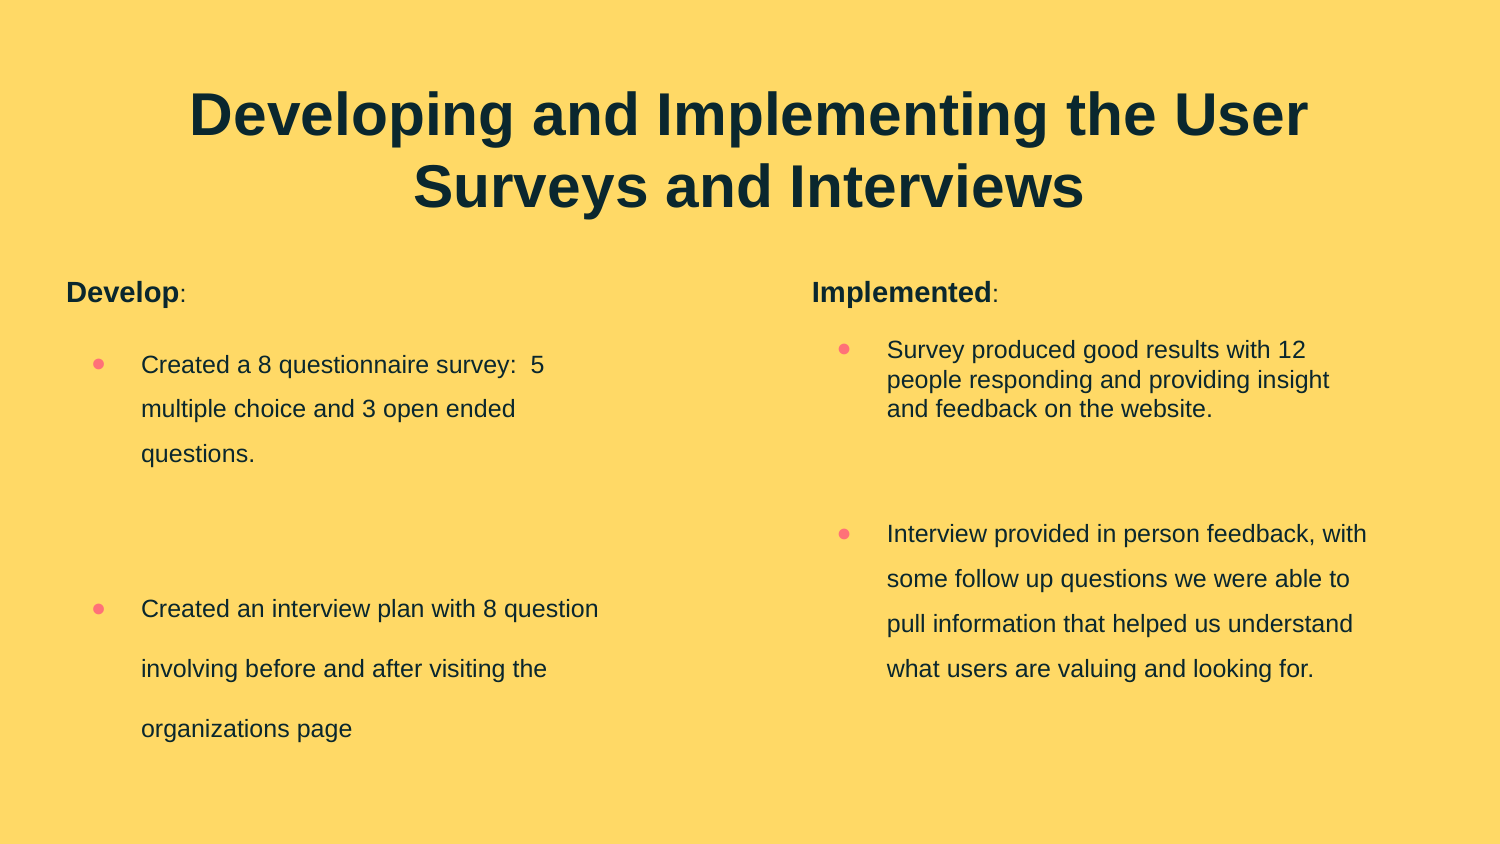

# Developing and Implementing the User Surveys and Interviews
Develop:
Created a 8 questionnaire survey:  5 multiple choice and 3 open ended questions.

Created an interview plan with 8 question involving before and after visiting the organizations page

Implemented:
Survey produced good results with 12 people responding and providing insight and feedback on the website.

Interview provided in person feedback, with some follow up questions we were able to pull information that helped us understand what users are valuing and looking for.